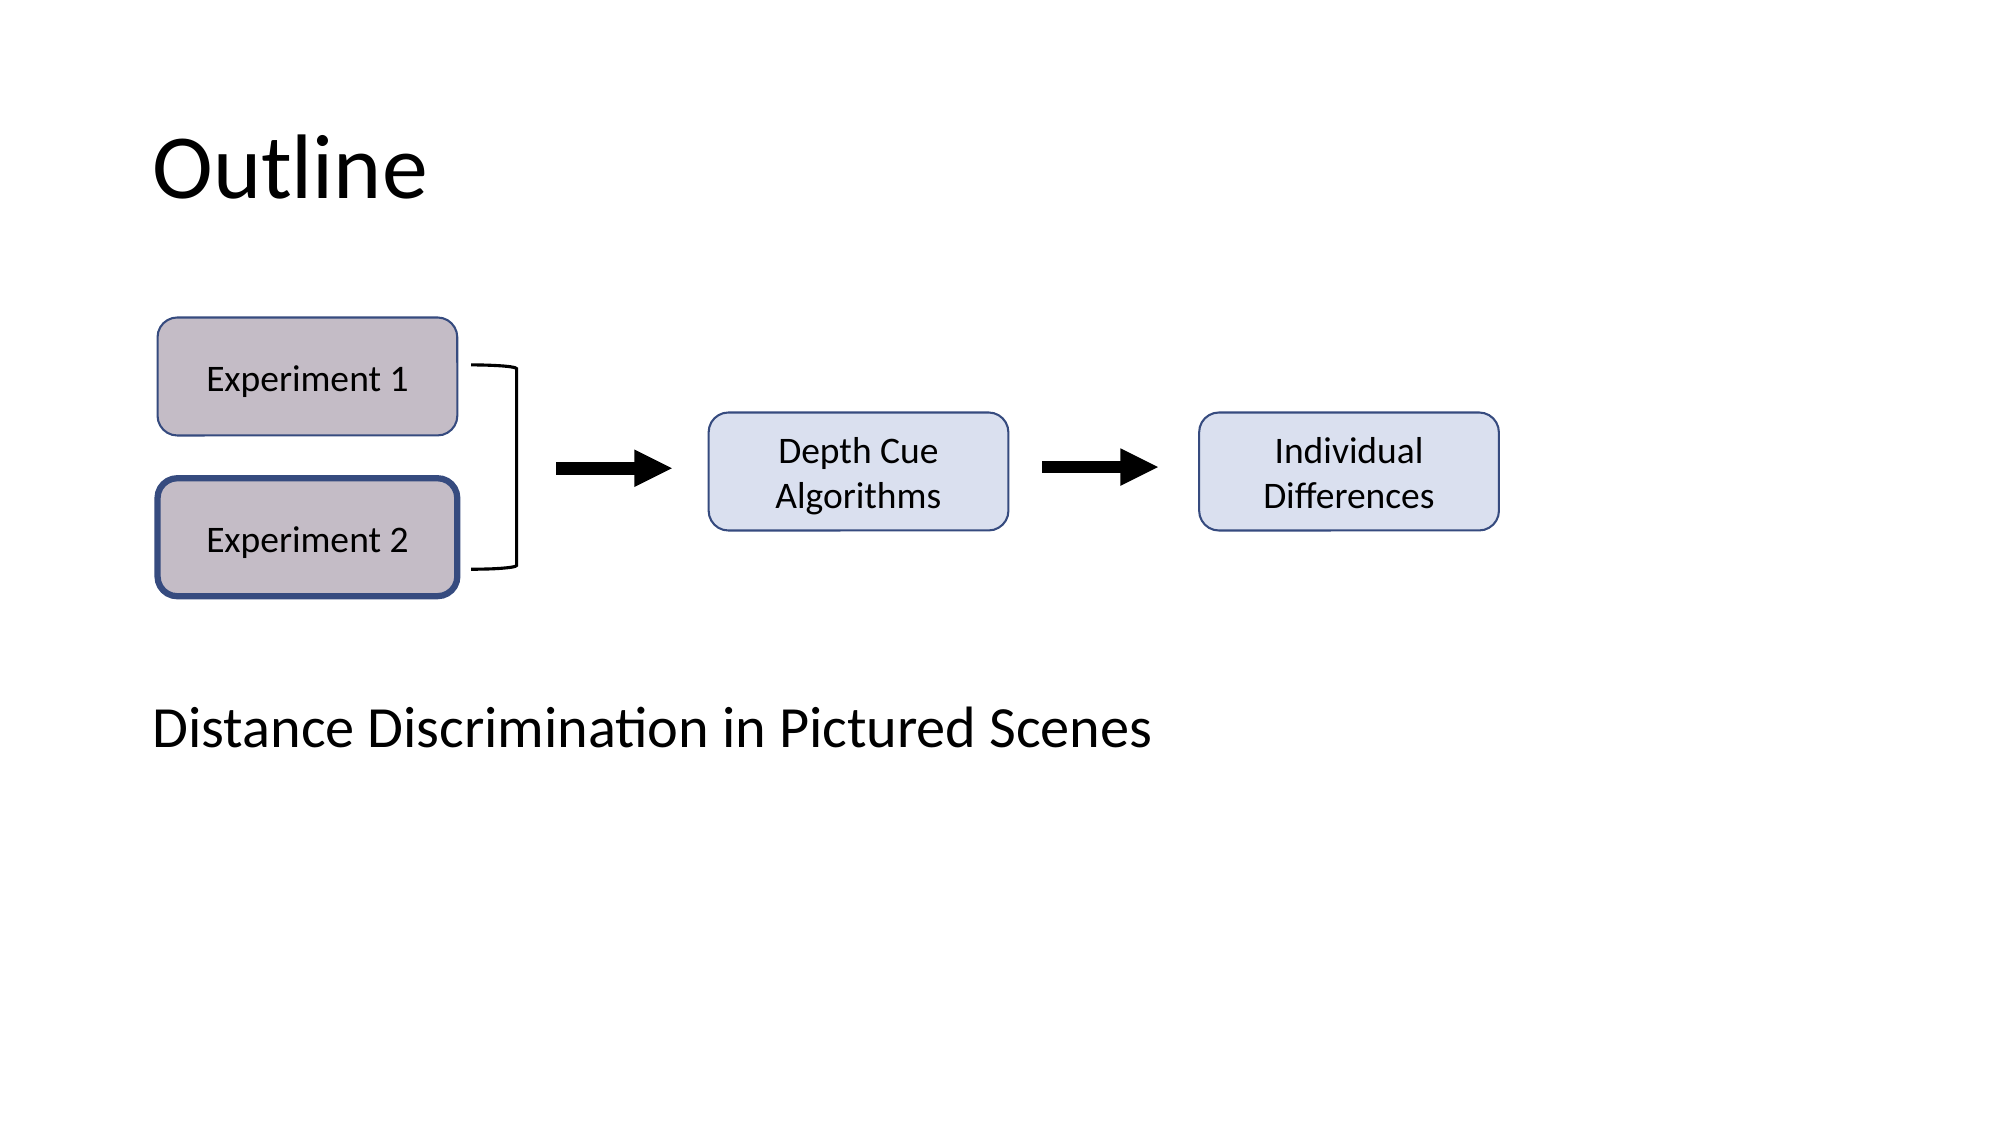

# Outline
Experiment 1

Depth Cue Algorithms
Individual Differences
Experiment 2
Distance Discrimination in Pictured Scenes